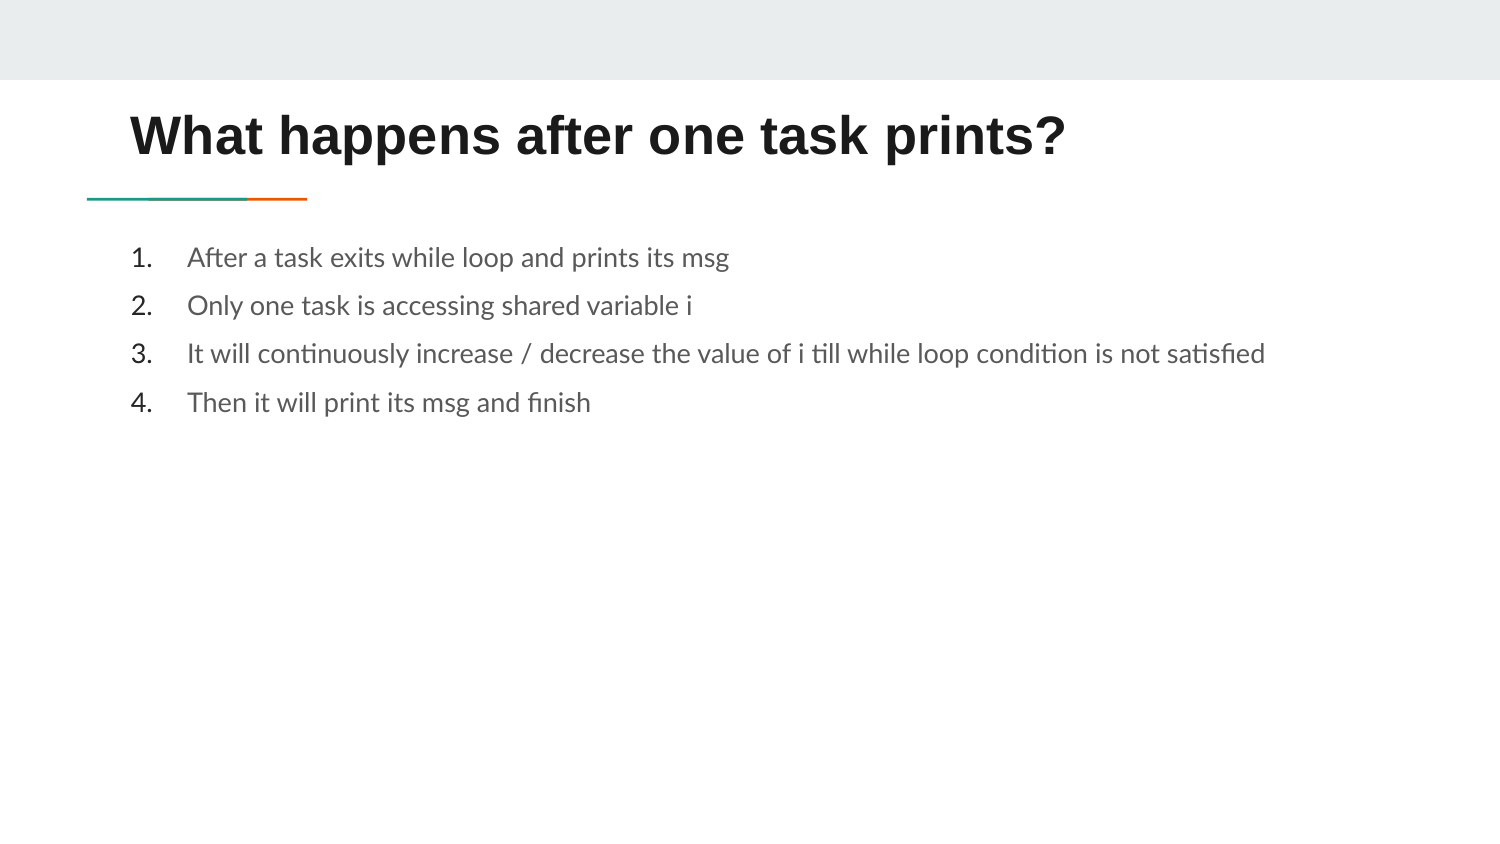

# What happens after one task prints?
After a task exits while loop and prints its msg
Only one task is accessing shared variable i
It will continuously increase / decrease the value of i till while loop condition is not satisfied
Then it will print its msg and finish